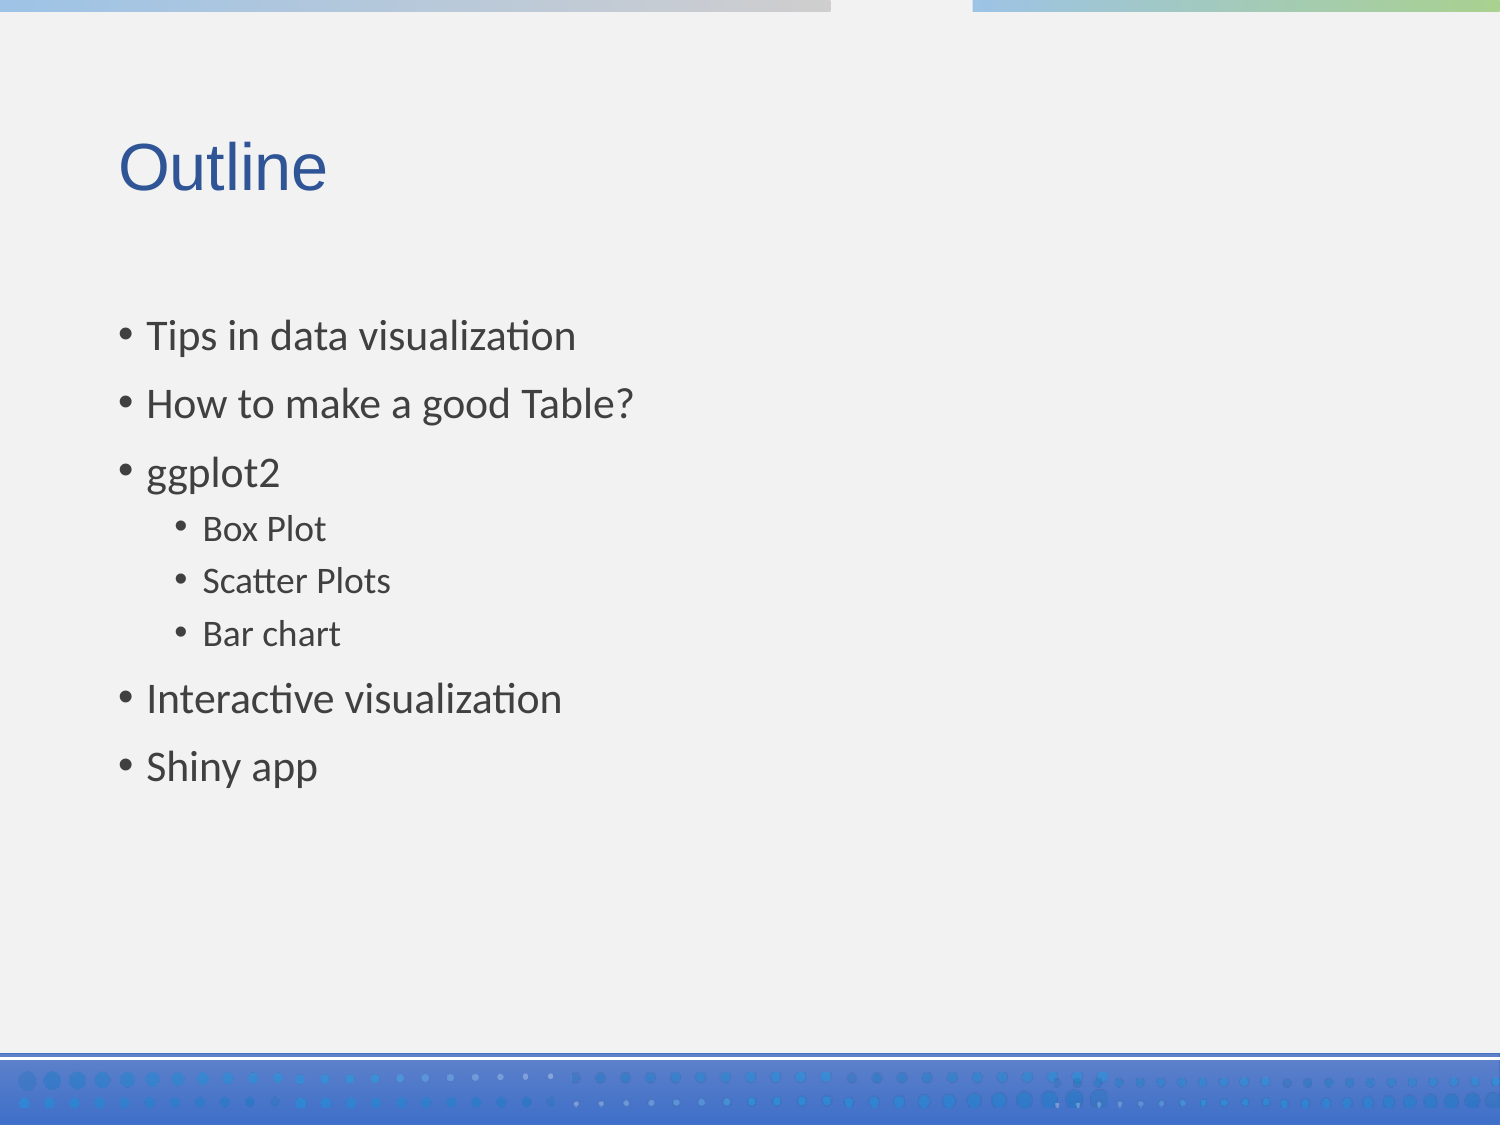

# Outline
Tips in data visualization
How to make a good Table?
ggplot2
Box Plot
Scatter Plots
Bar chart
Interactive visualization
Shiny app